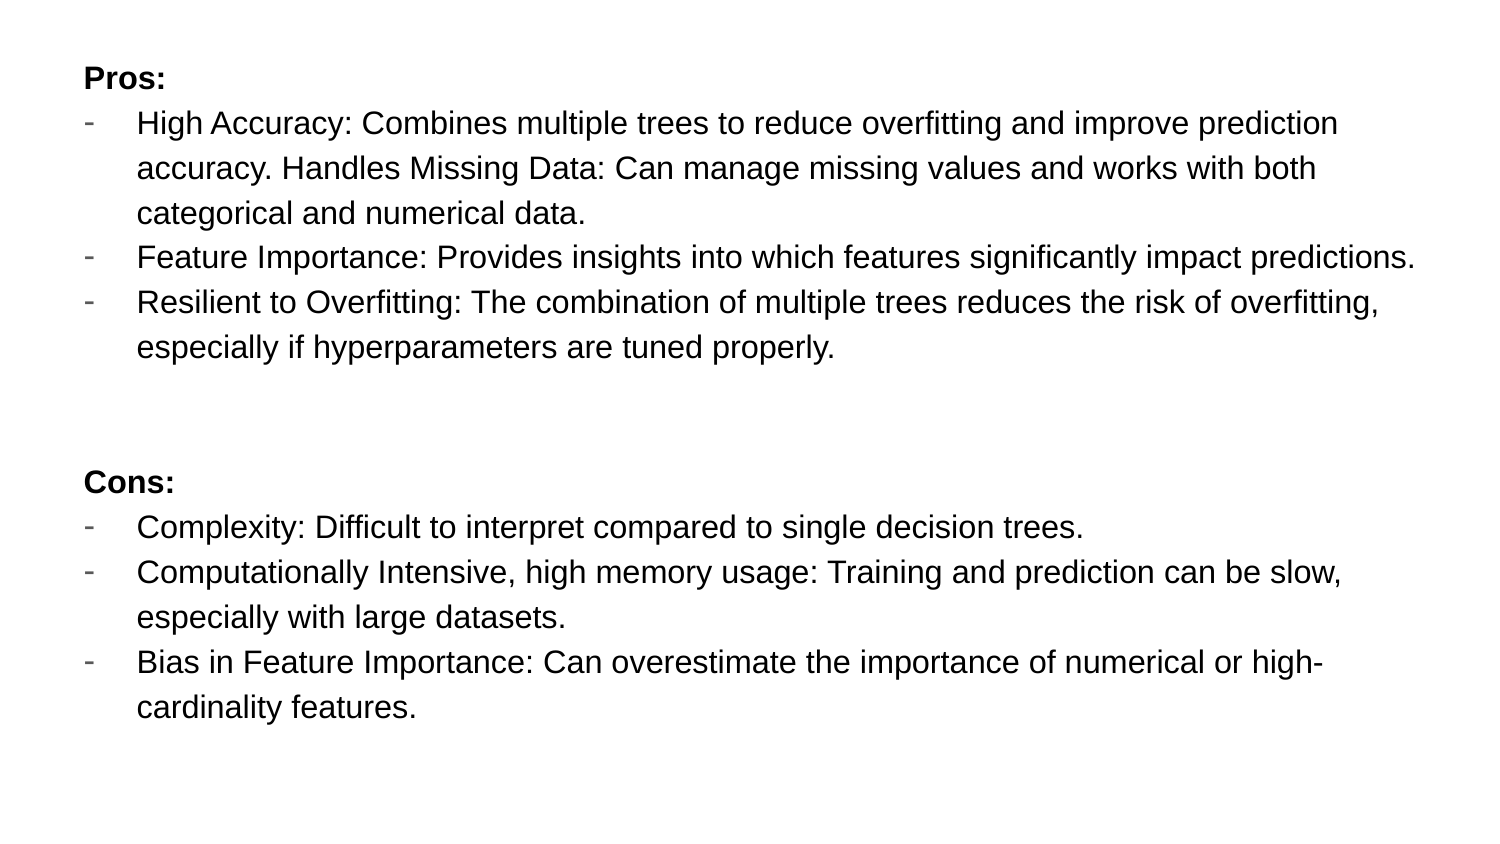

Pros:
High Accuracy: Combines multiple trees to reduce overfitting and improve prediction accuracy. Handles Missing Data: Can manage missing values and works with both categorical and numerical data.
Feature Importance: Provides insights into which features significantly impact predictions.
Resilient to Overfitting: The combination of multiple trees reduces the risk of overfitting, especially if hyperparameters are tuned properly.

Cons:
Complexity: Difficult to interpret compared to single decision trees.
Computationally Intensive, high memory usage: Training and prediction can be slow, especially with large datasets.
Bias in Feature Importance: Can overestimate the importance of numerical or high-cardinality features.